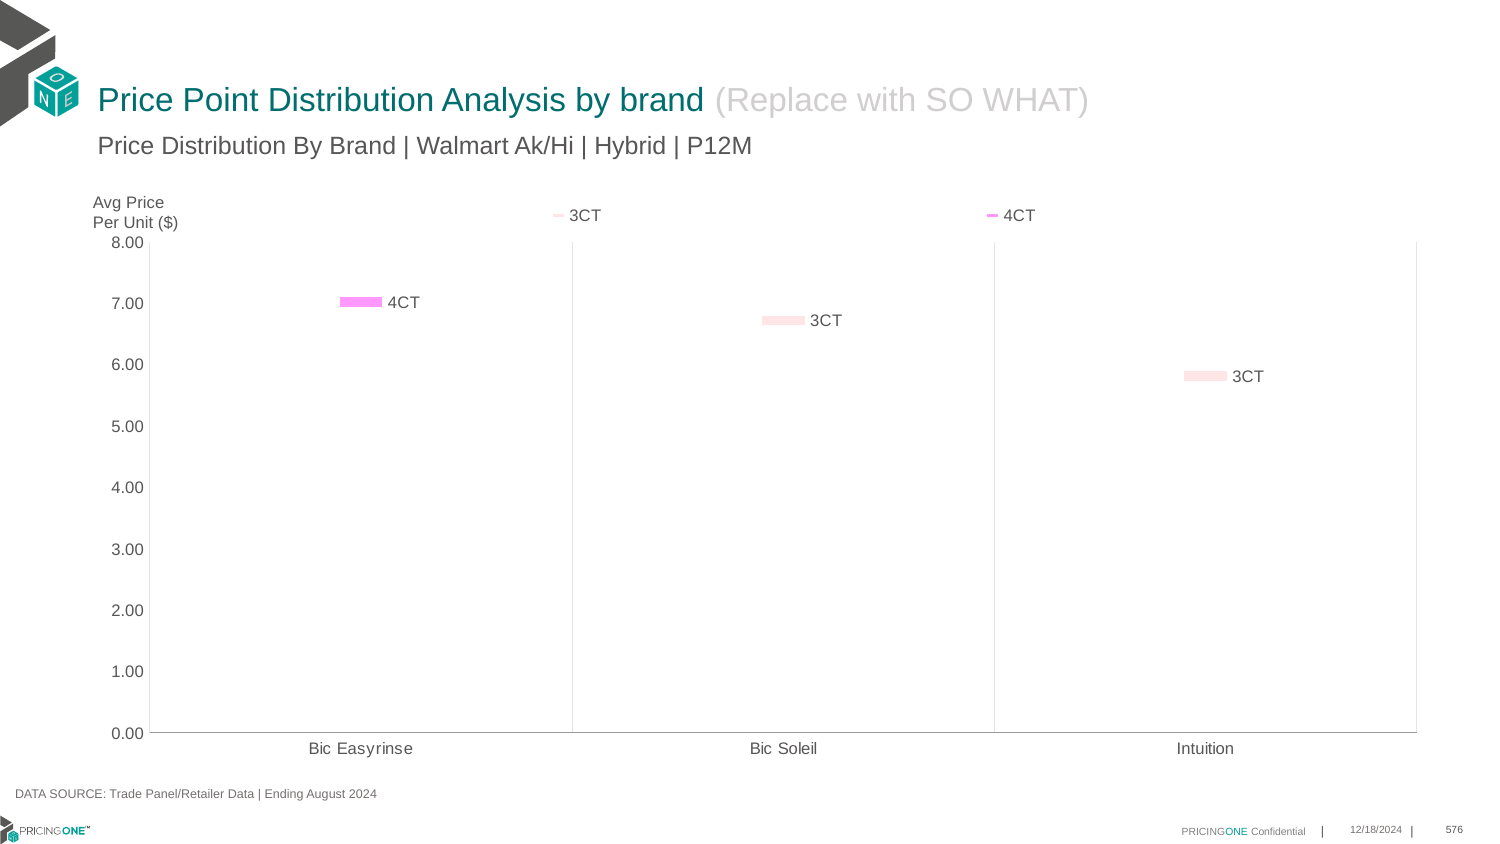

# Price Point Distribution Analysis by brand (Replace with SO WHAT)
Price Distribution By Brand | Walmart Ak/Hi | Hybrid | P12M

### Chart

| Category | 3CT | 4CT |
|---|---|---|
| Bic Easyrinse | None | 7.018567639257294 |
| Bic Soleil | 6.716814159292035 | None |
| Intuition | 5.814516129032258 | None |
Avg Price
Per Unit ($)
DATA SOURCE: Trade Panel/Retailer Data | Ending August 2024
12/18/2024
576